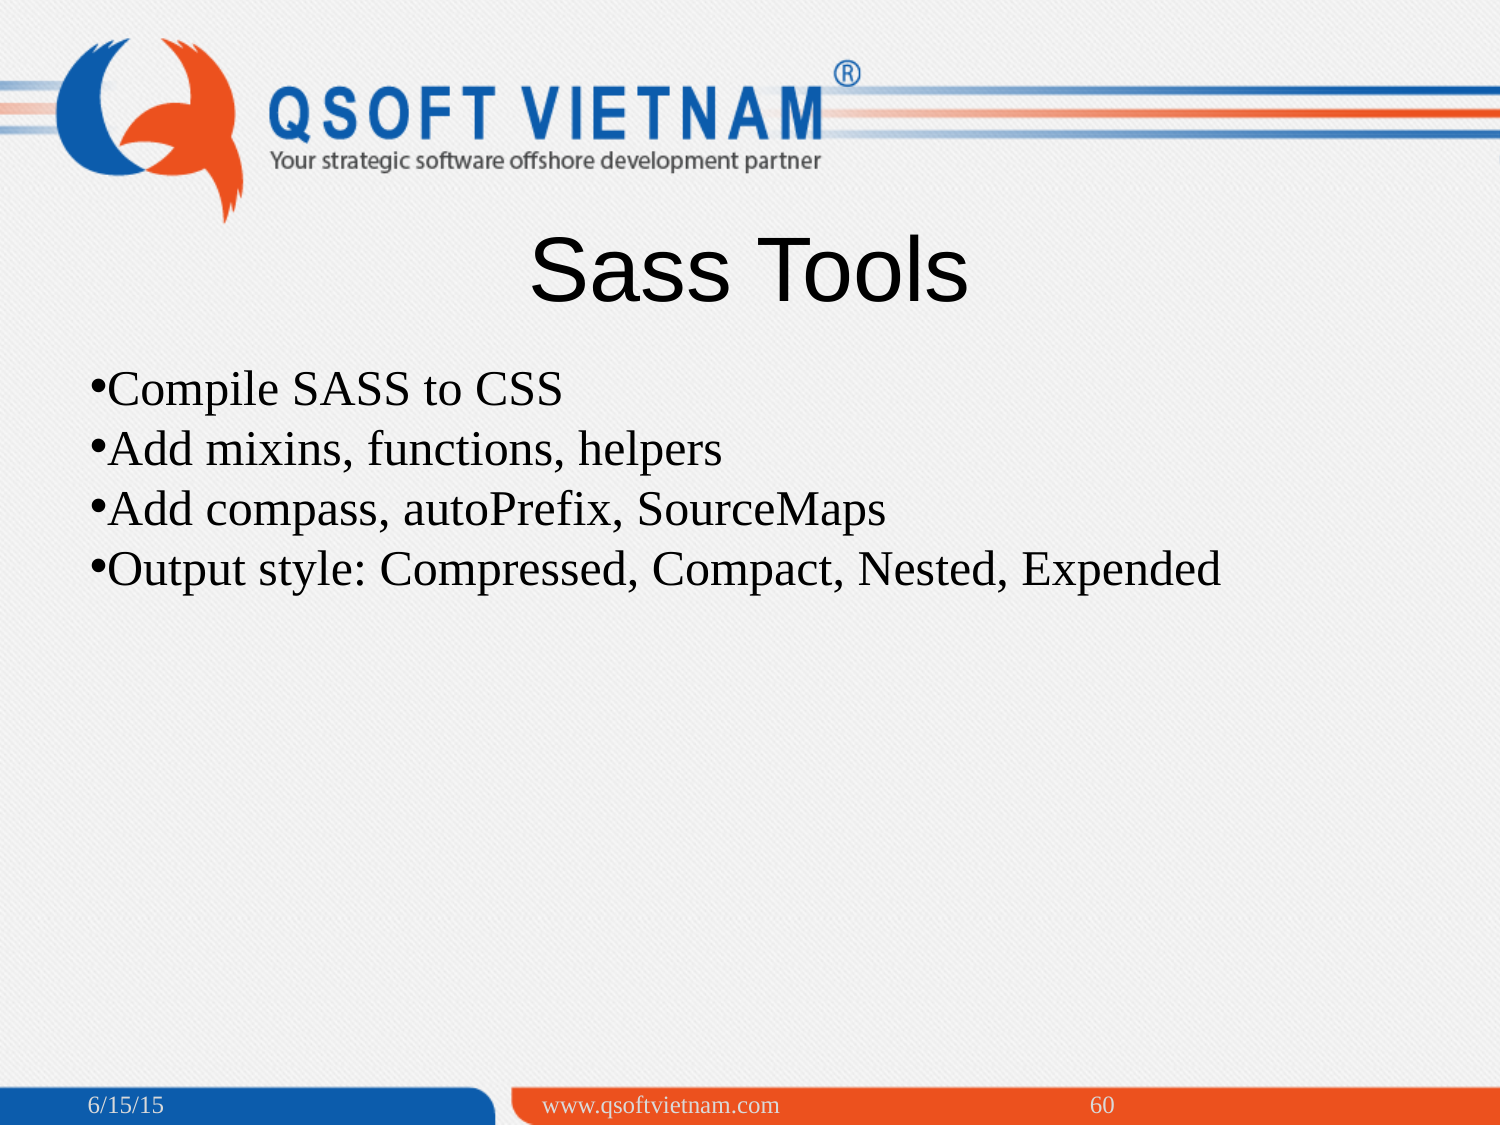

Sass Tools
Compile SASS to CSS
Add mixins, functions, helpers
Add compass, autoPrefix, SourceMaps
Output style: Compressed, Compact, Nested, Expended

6/15/15
www.qsoftvietnam.com
60